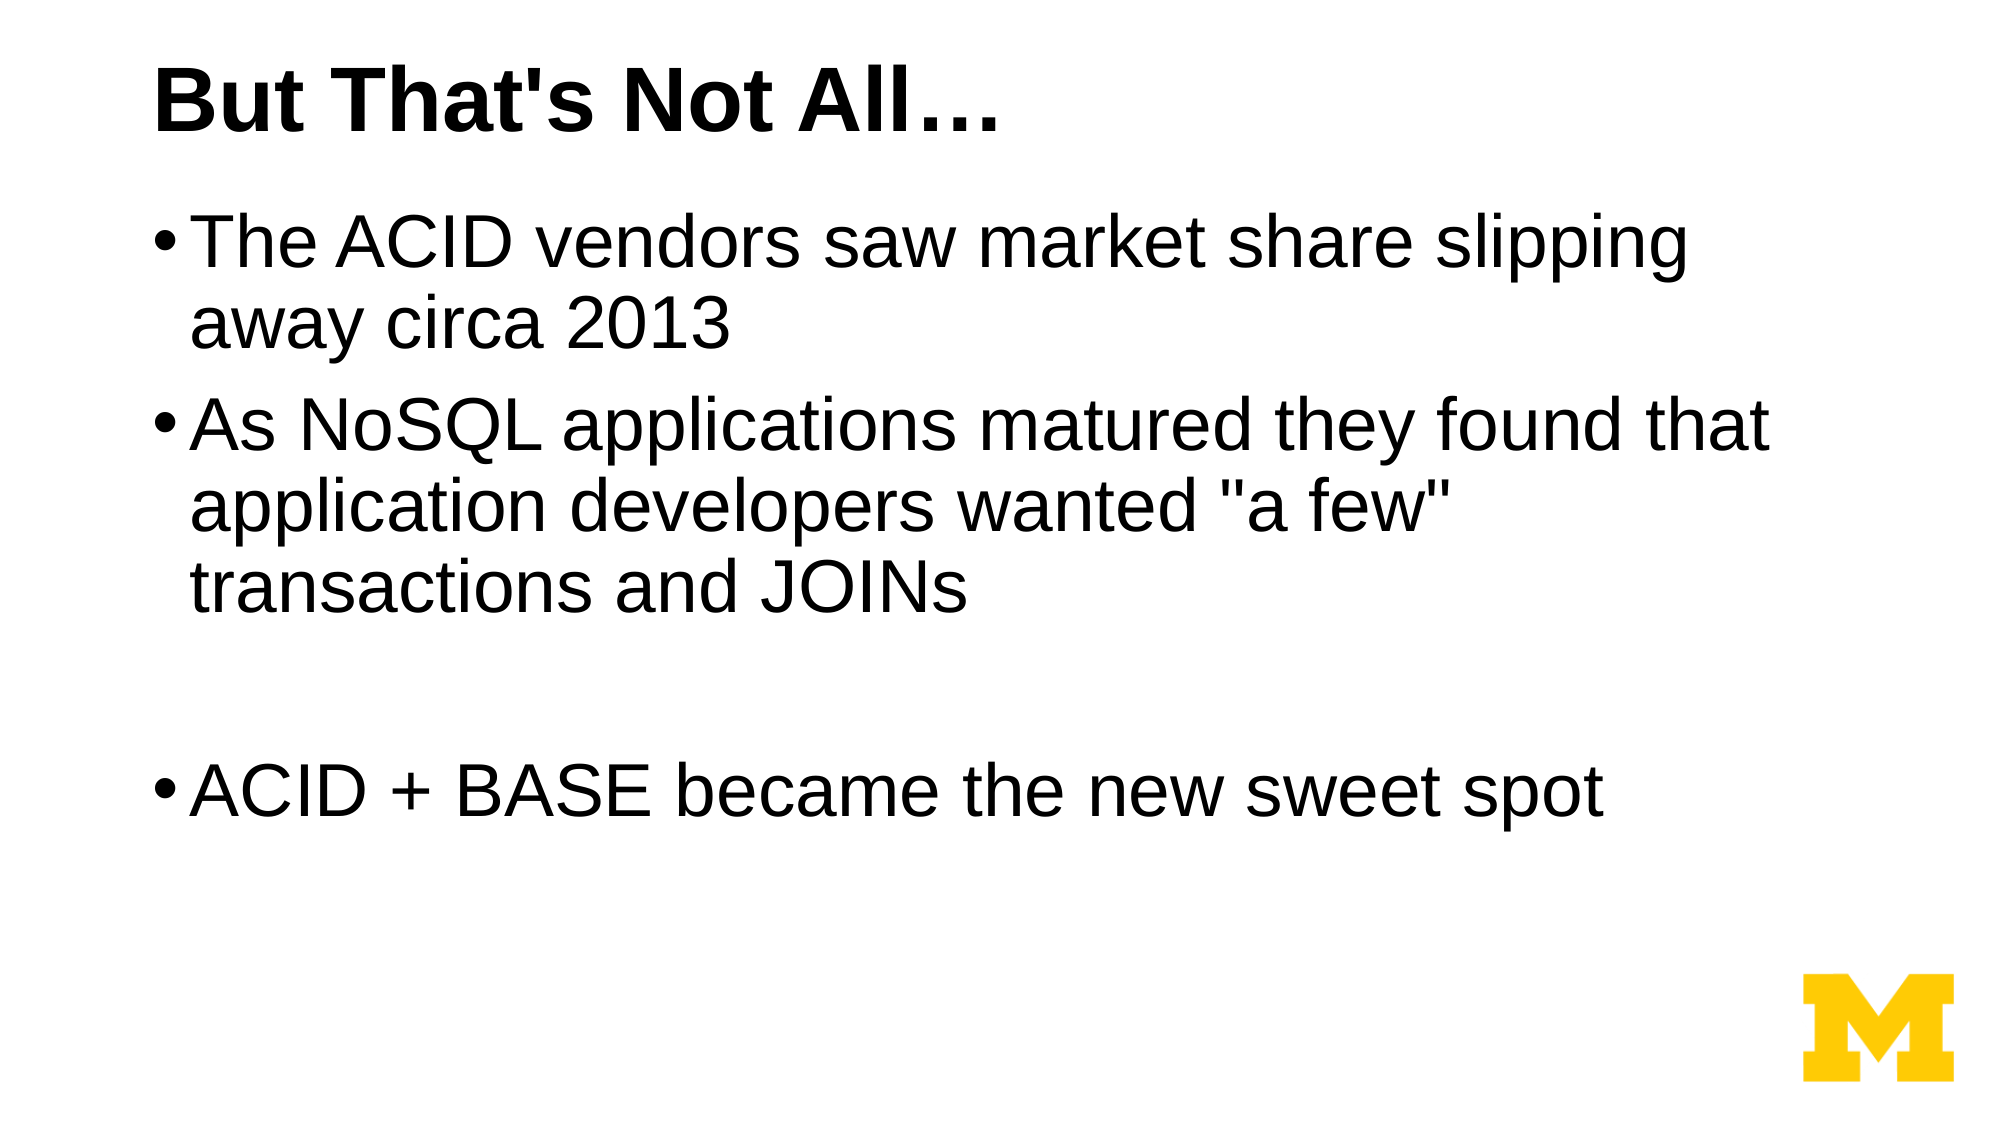

# But That's Not All…
The ACID vendors saw market share slipping away circa 2013
As NoSQL applications matured they found that application developers wanted "a few" transactions and JOINs

ACID + BASE became the new sweet spot